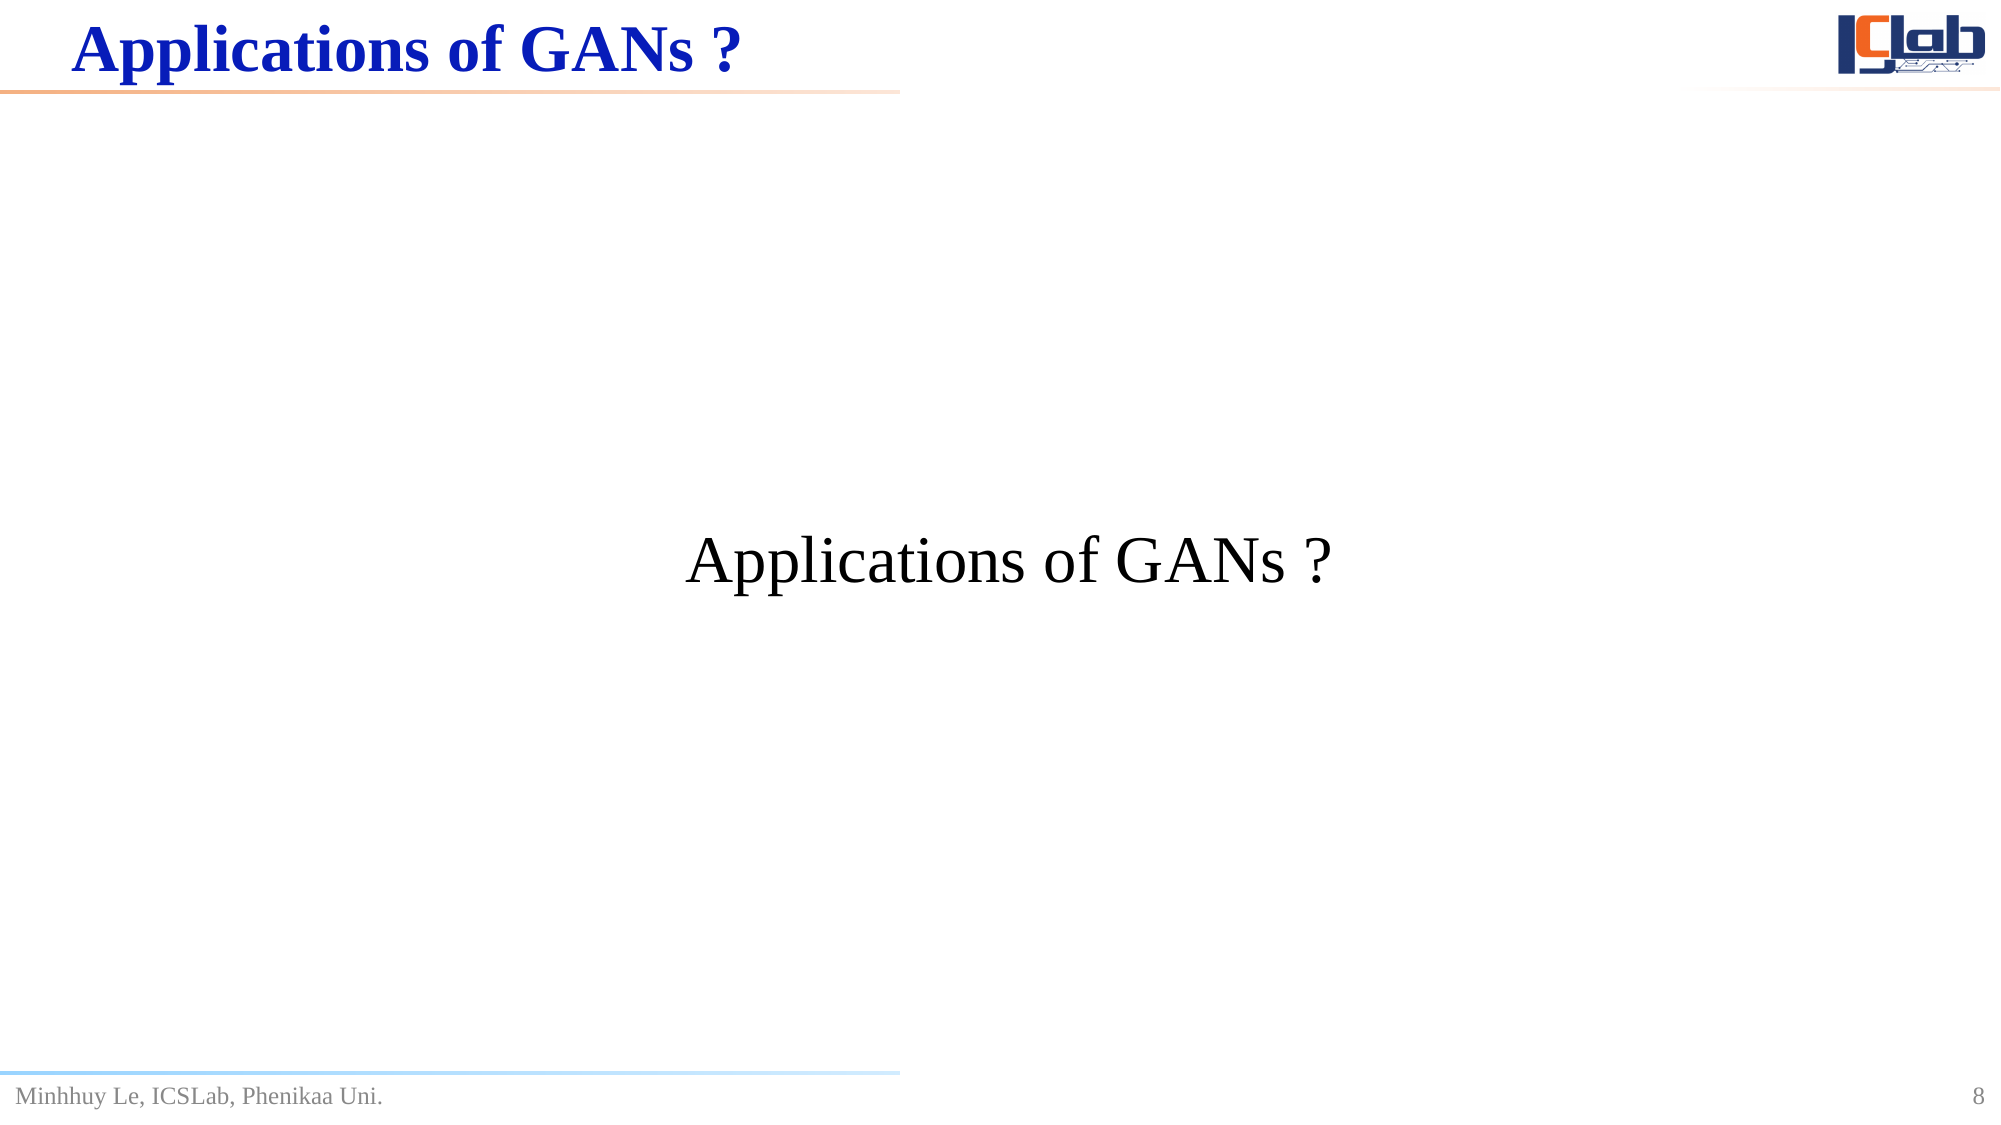

# Applications of GANs ?
Applications of GANs ?
8